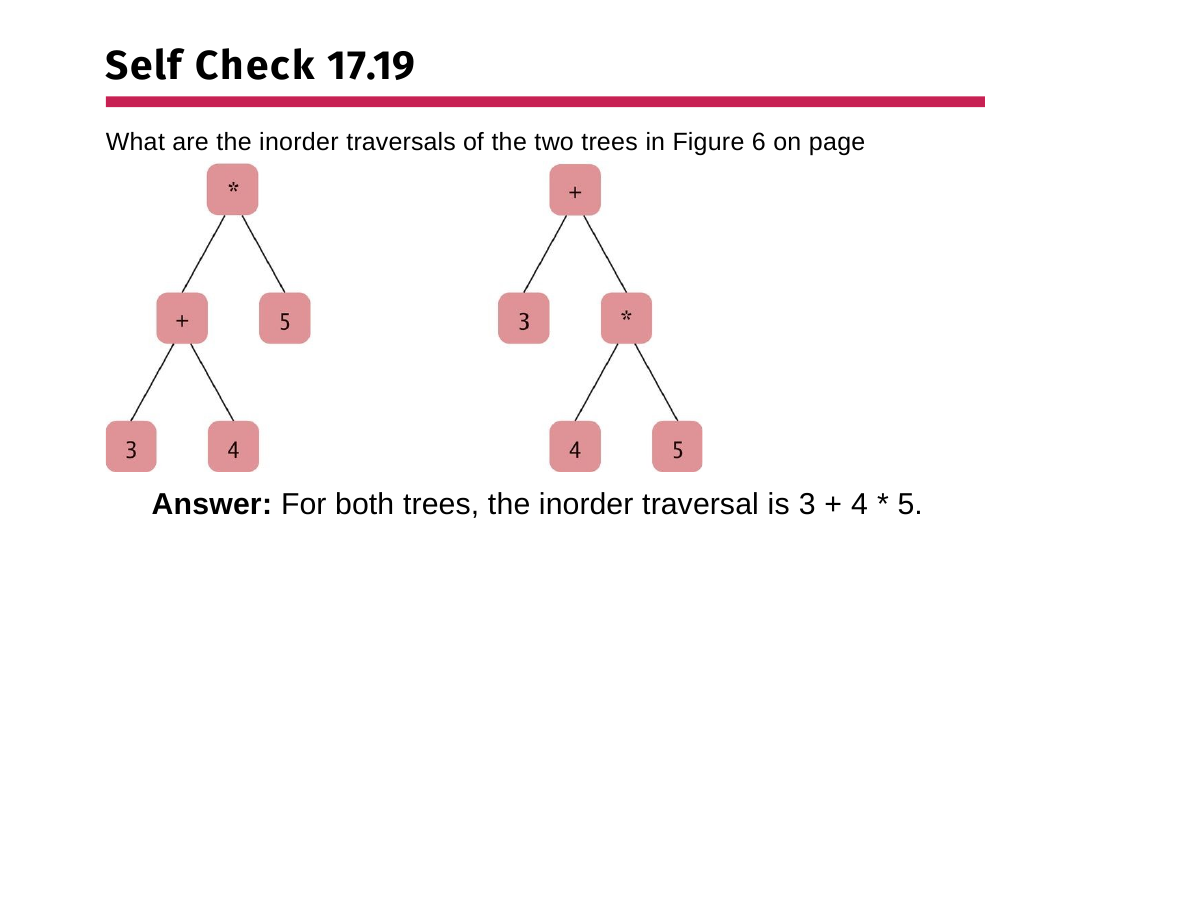

# Self Check 17.19

What are the inorder traversals of the two trees in Figure 6 on page 771?

Answer: For both trees, the inorder traversal is 3 + 4 * 5.